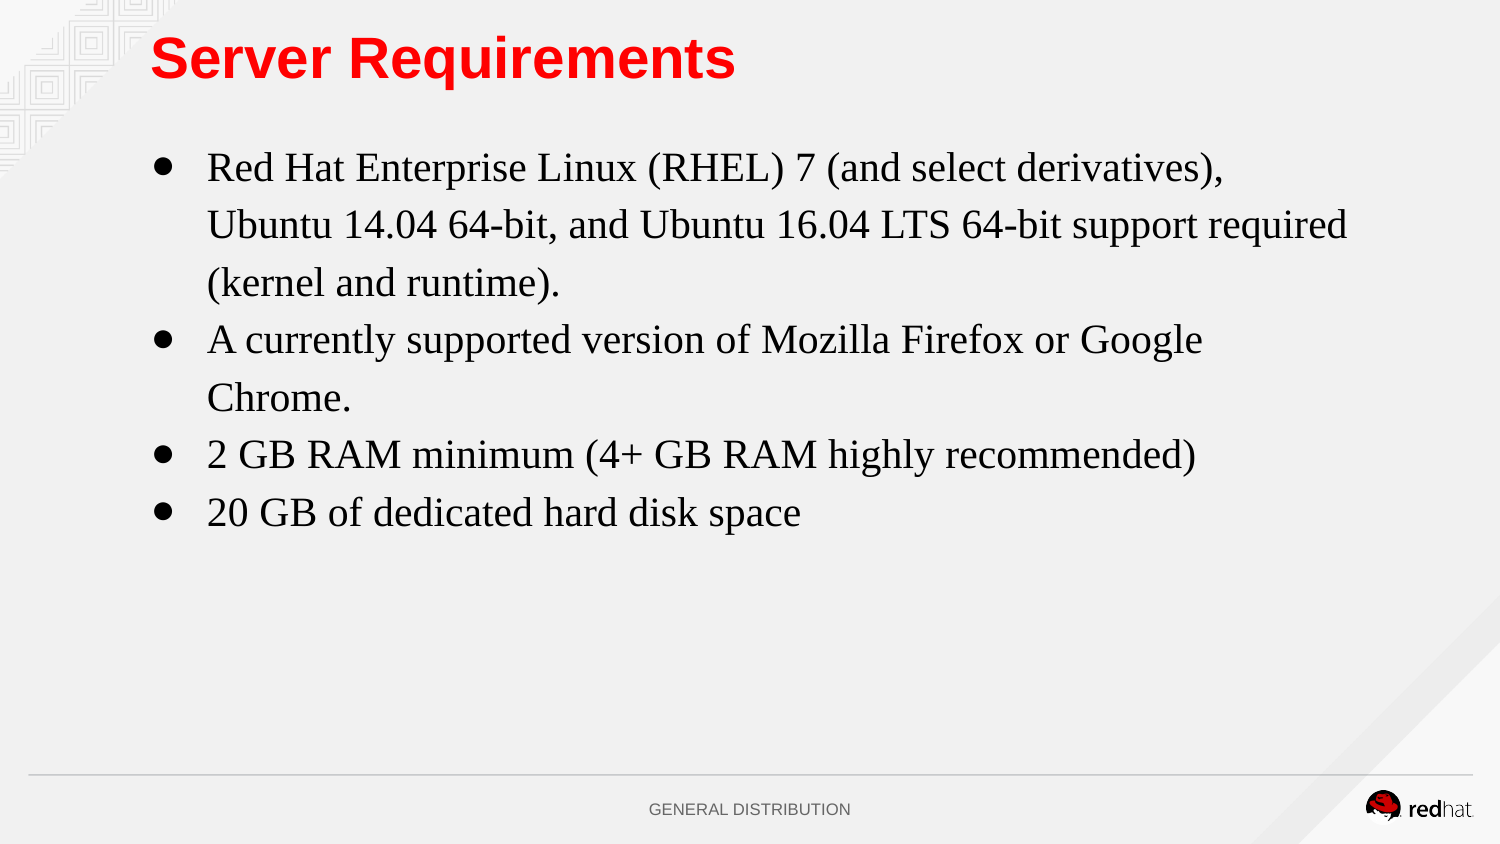

# Server Requirements
Red Hat Enterprise Linux (RHEL) 7 (and select derivatives), Ubuntu 14.04 64-bit, and Ubuntu 16.04 LTS 64-bit support required (kernel and runtime).
A currently supported version of Mozilla Firefox or Google Chrome.
2 GB RAM minimum (4+ GB RAM highly recommended)
20 GB of dedicated hard disk space